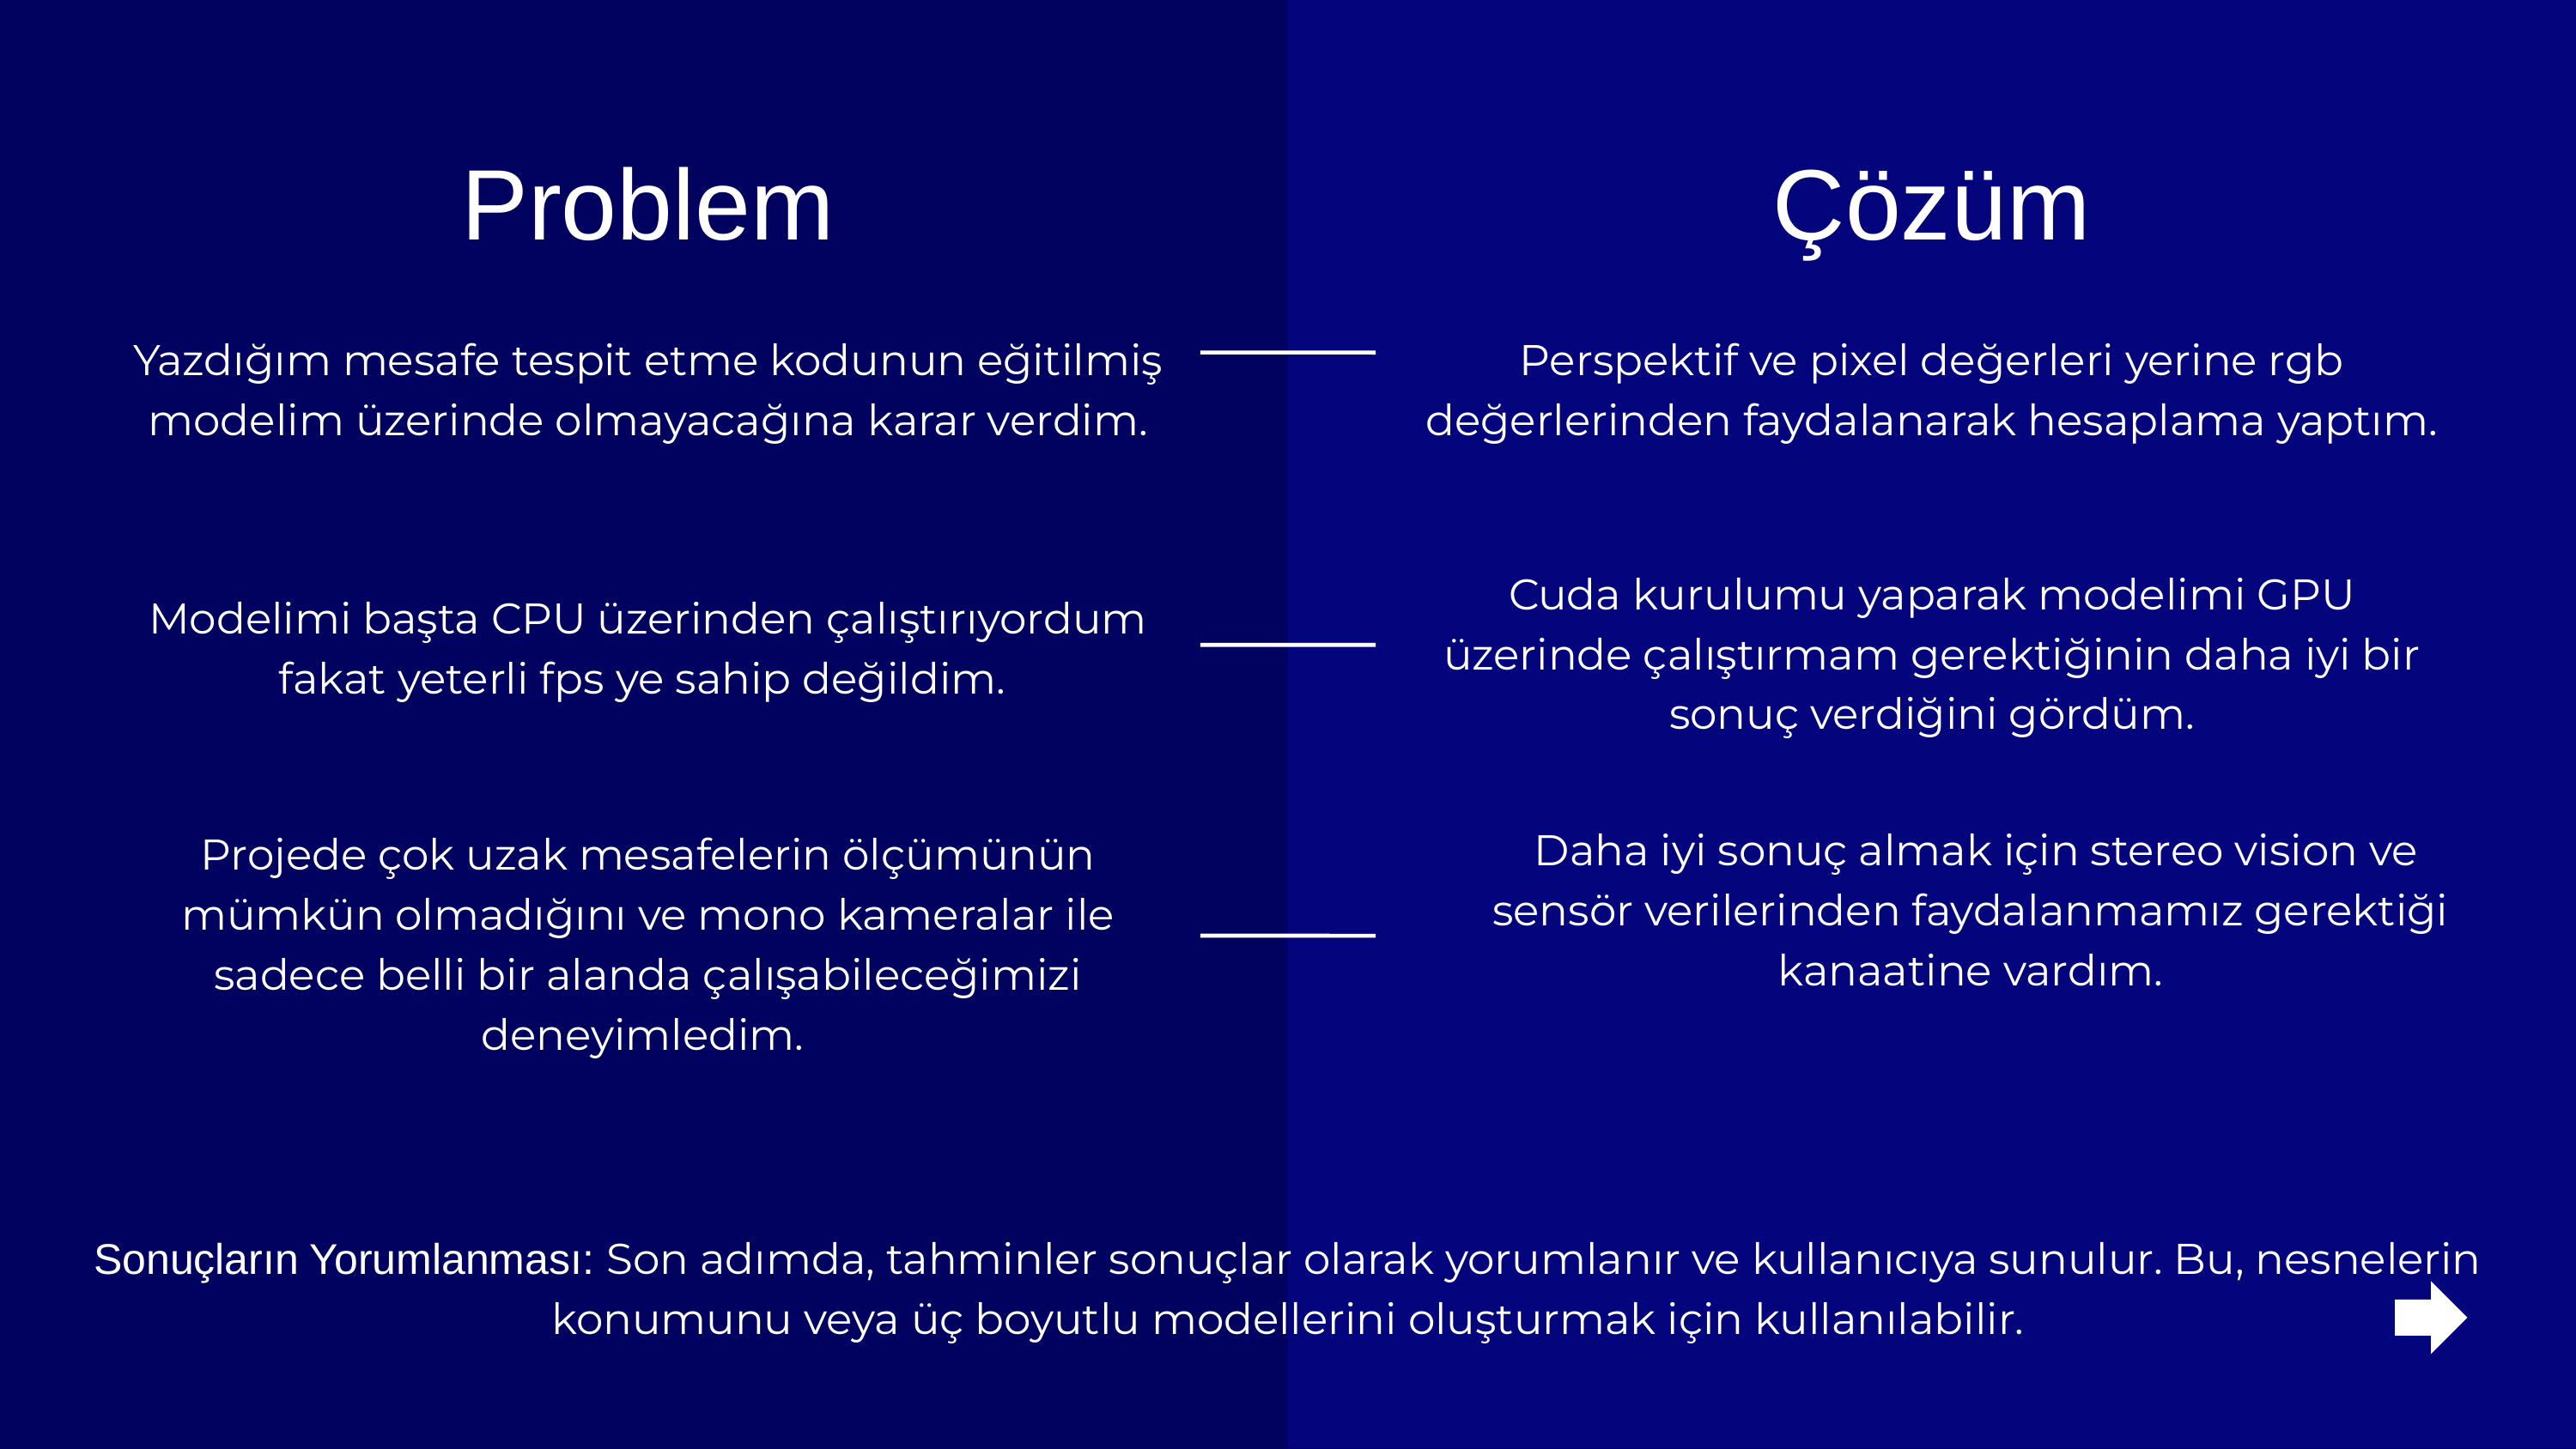

Problem
Çözüm
Yazdığım mesafe tespit etme kodunun eğitilmiş modelim üzerinde olmayacağına karar verdim.
Perspektif ve pixel değerleri yerine rgb değerlerinden faydalanarak hesaplama yaptım.

Cuda kurulumu yaparak modelimi GPU üzerinde çalıştırmam gerektiğinin daha iyi bir sonuç verdiğini gördüm.

Modelimi başta CPU üzerinden çalıştırıyordum fakat yeterli fps ye sahip değildim.

 Daha iyi sonuç almak için stereo vision ve sensör verilerinden faydalanmamız gerektiği kanaatine vardım.

Projede çok uzak mesafelerin ölçümünün mümkün olmadığını ve mono kameralar ile sadece belli bir alanda çalışabileceğimizi deneyimledim.

Sonuçların Yorumlanması: Son adımda, tahminler sonuçlar olarak yorumlanır ve kullanıcıya sunulur. Bu, nesnelerin konumunu veya üç boyutlu modellerini oluşturmak için kullanılabilir.